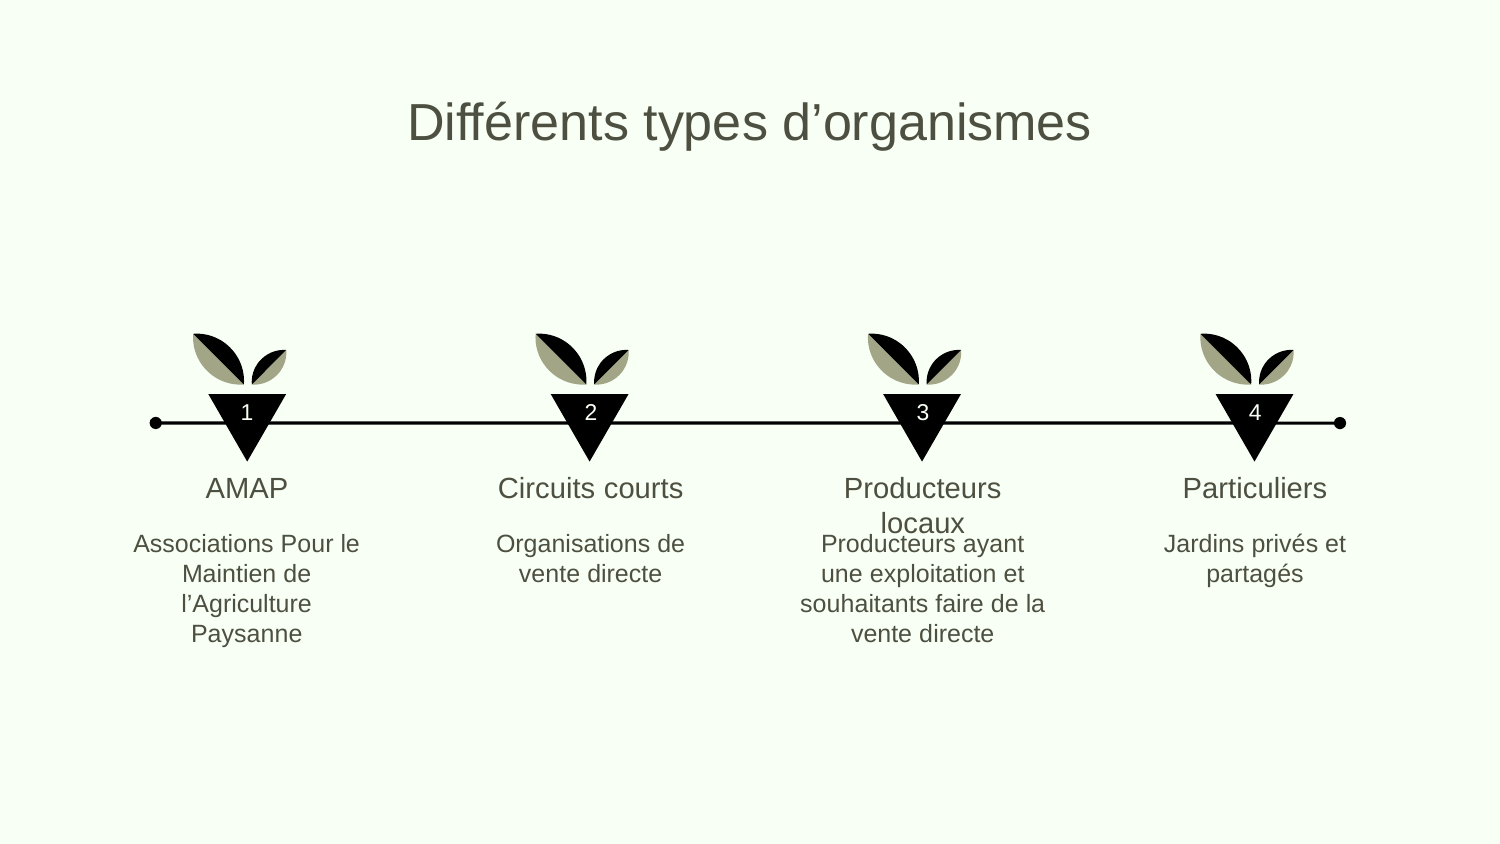

Différents types d’organismes

1
2
3
4

AMAP
Circuits courts
Producteurs locaux
Particuliers
Associations Pour le Maintien de l’Agriculture Paysanne
Organisations de vente directe
Producteurs ayant une exploitation et souhaitants faire de la vente directe
Jardins privés et partagés